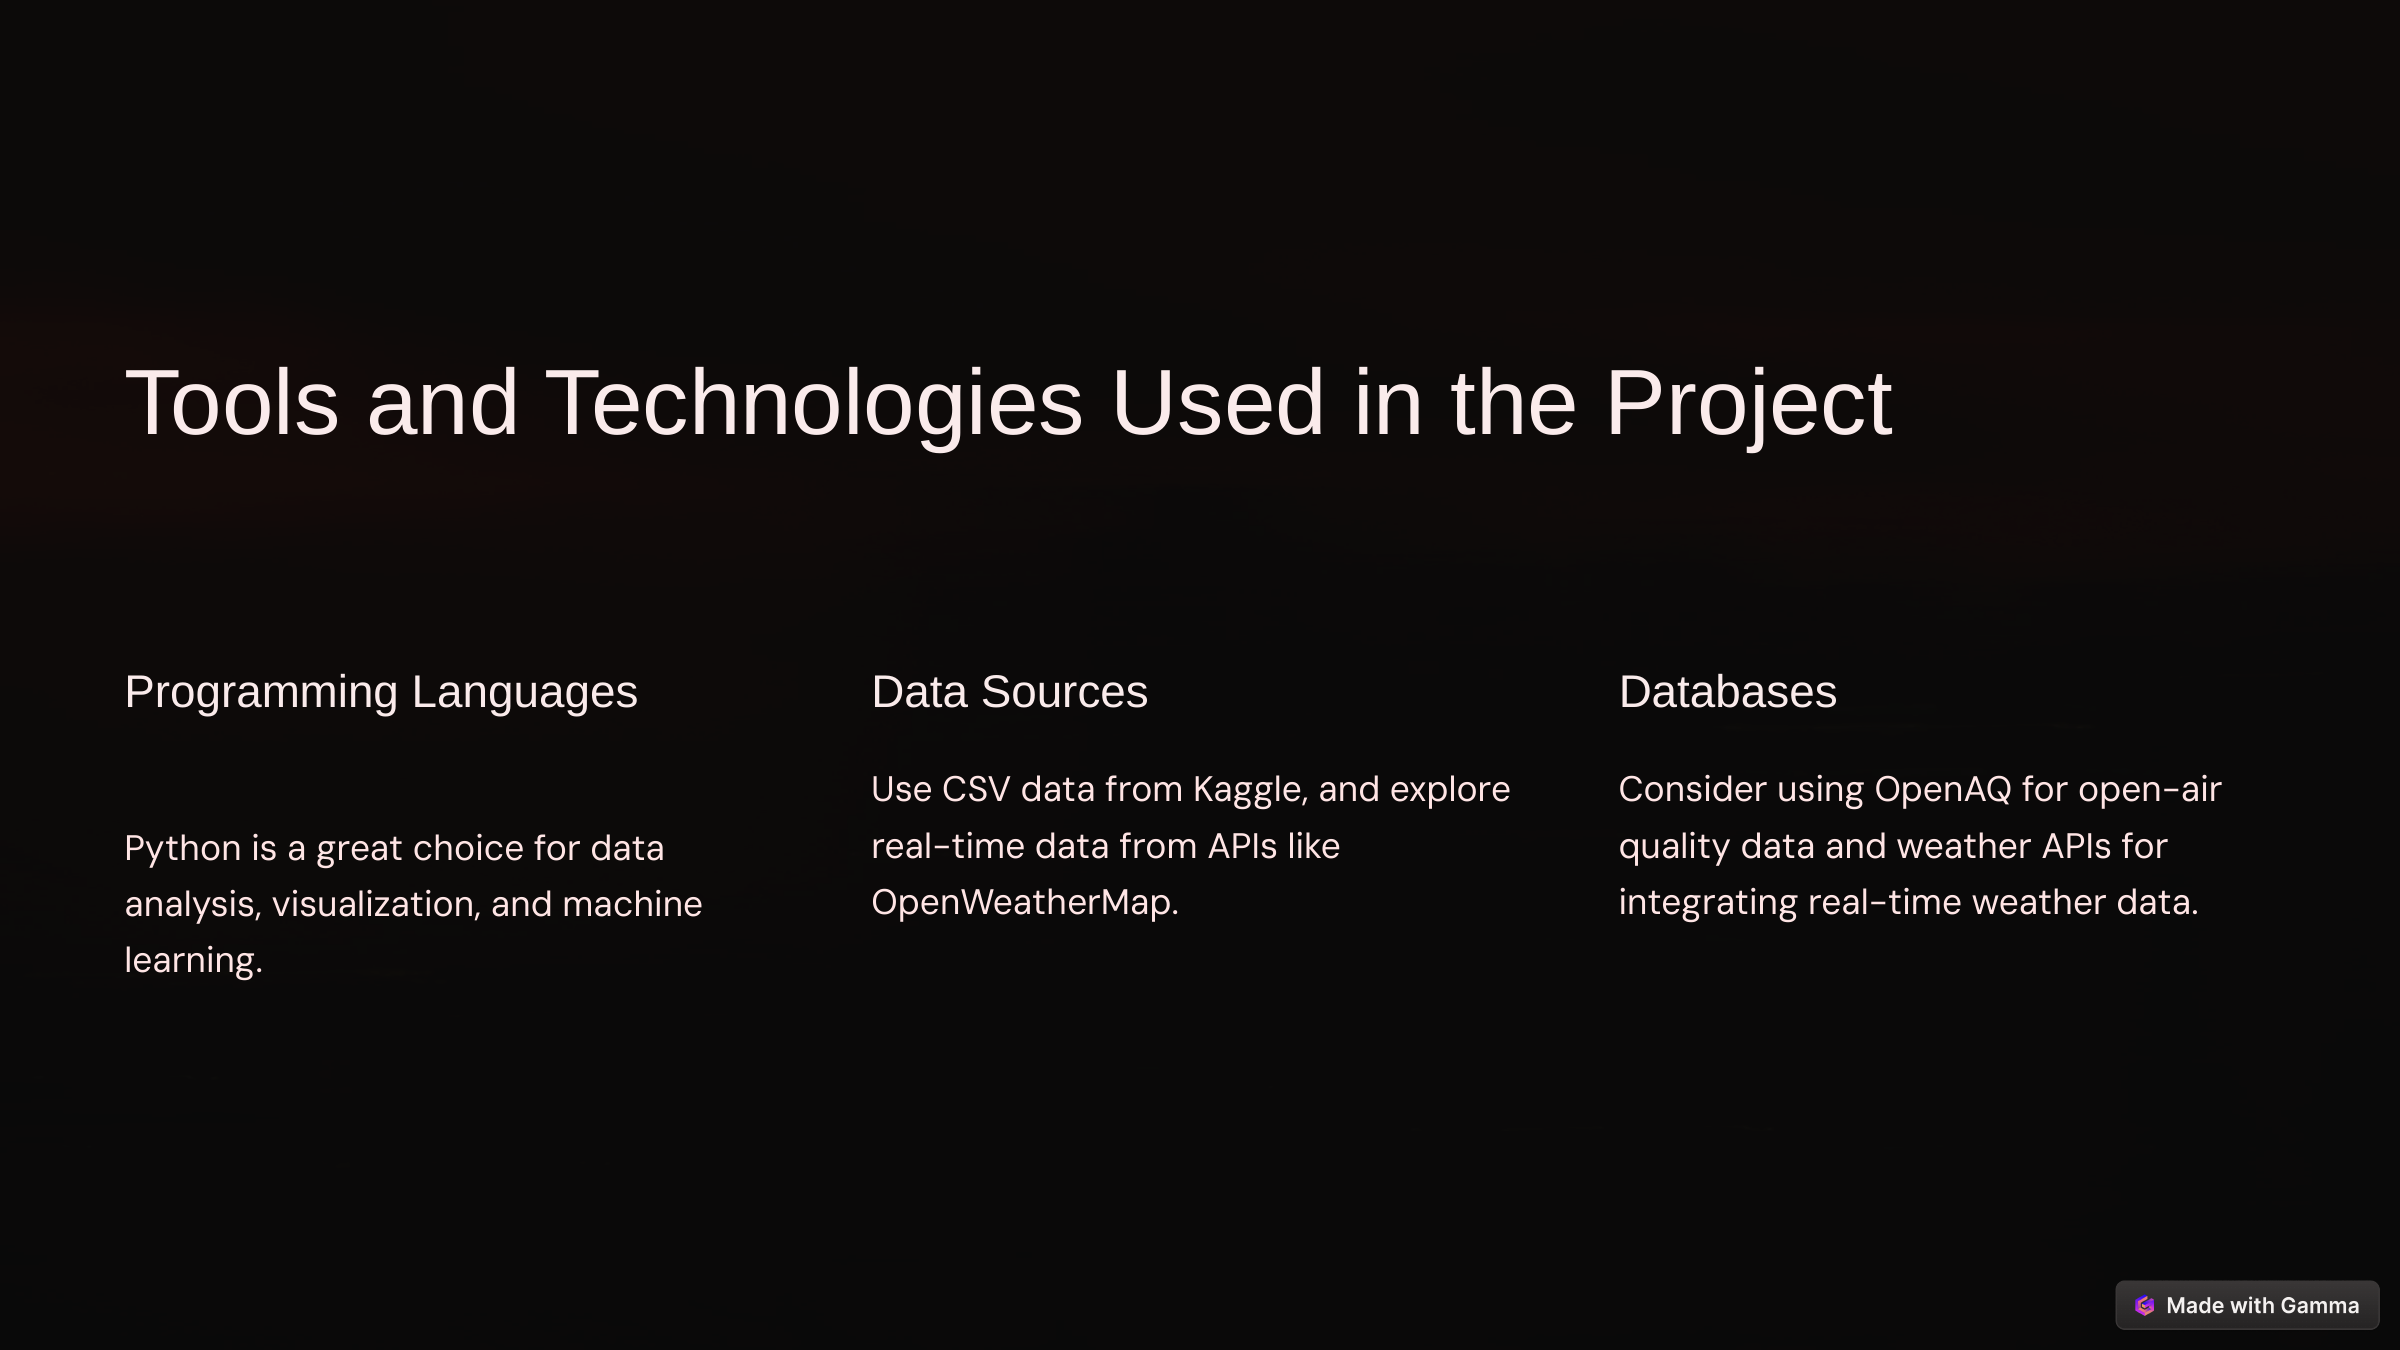

Tools and Technologies Used in the Project
Programming Languages
Data Sources
Databases
Use CSV data from Kaggle, and explore real-time data from APIs like OpenWeatherMap.
Consider using OpenAQ for open-air quality data and weather APIs for integrating real-time weather data.
Python is a great choice for data analysis, visualization, and machine learning.